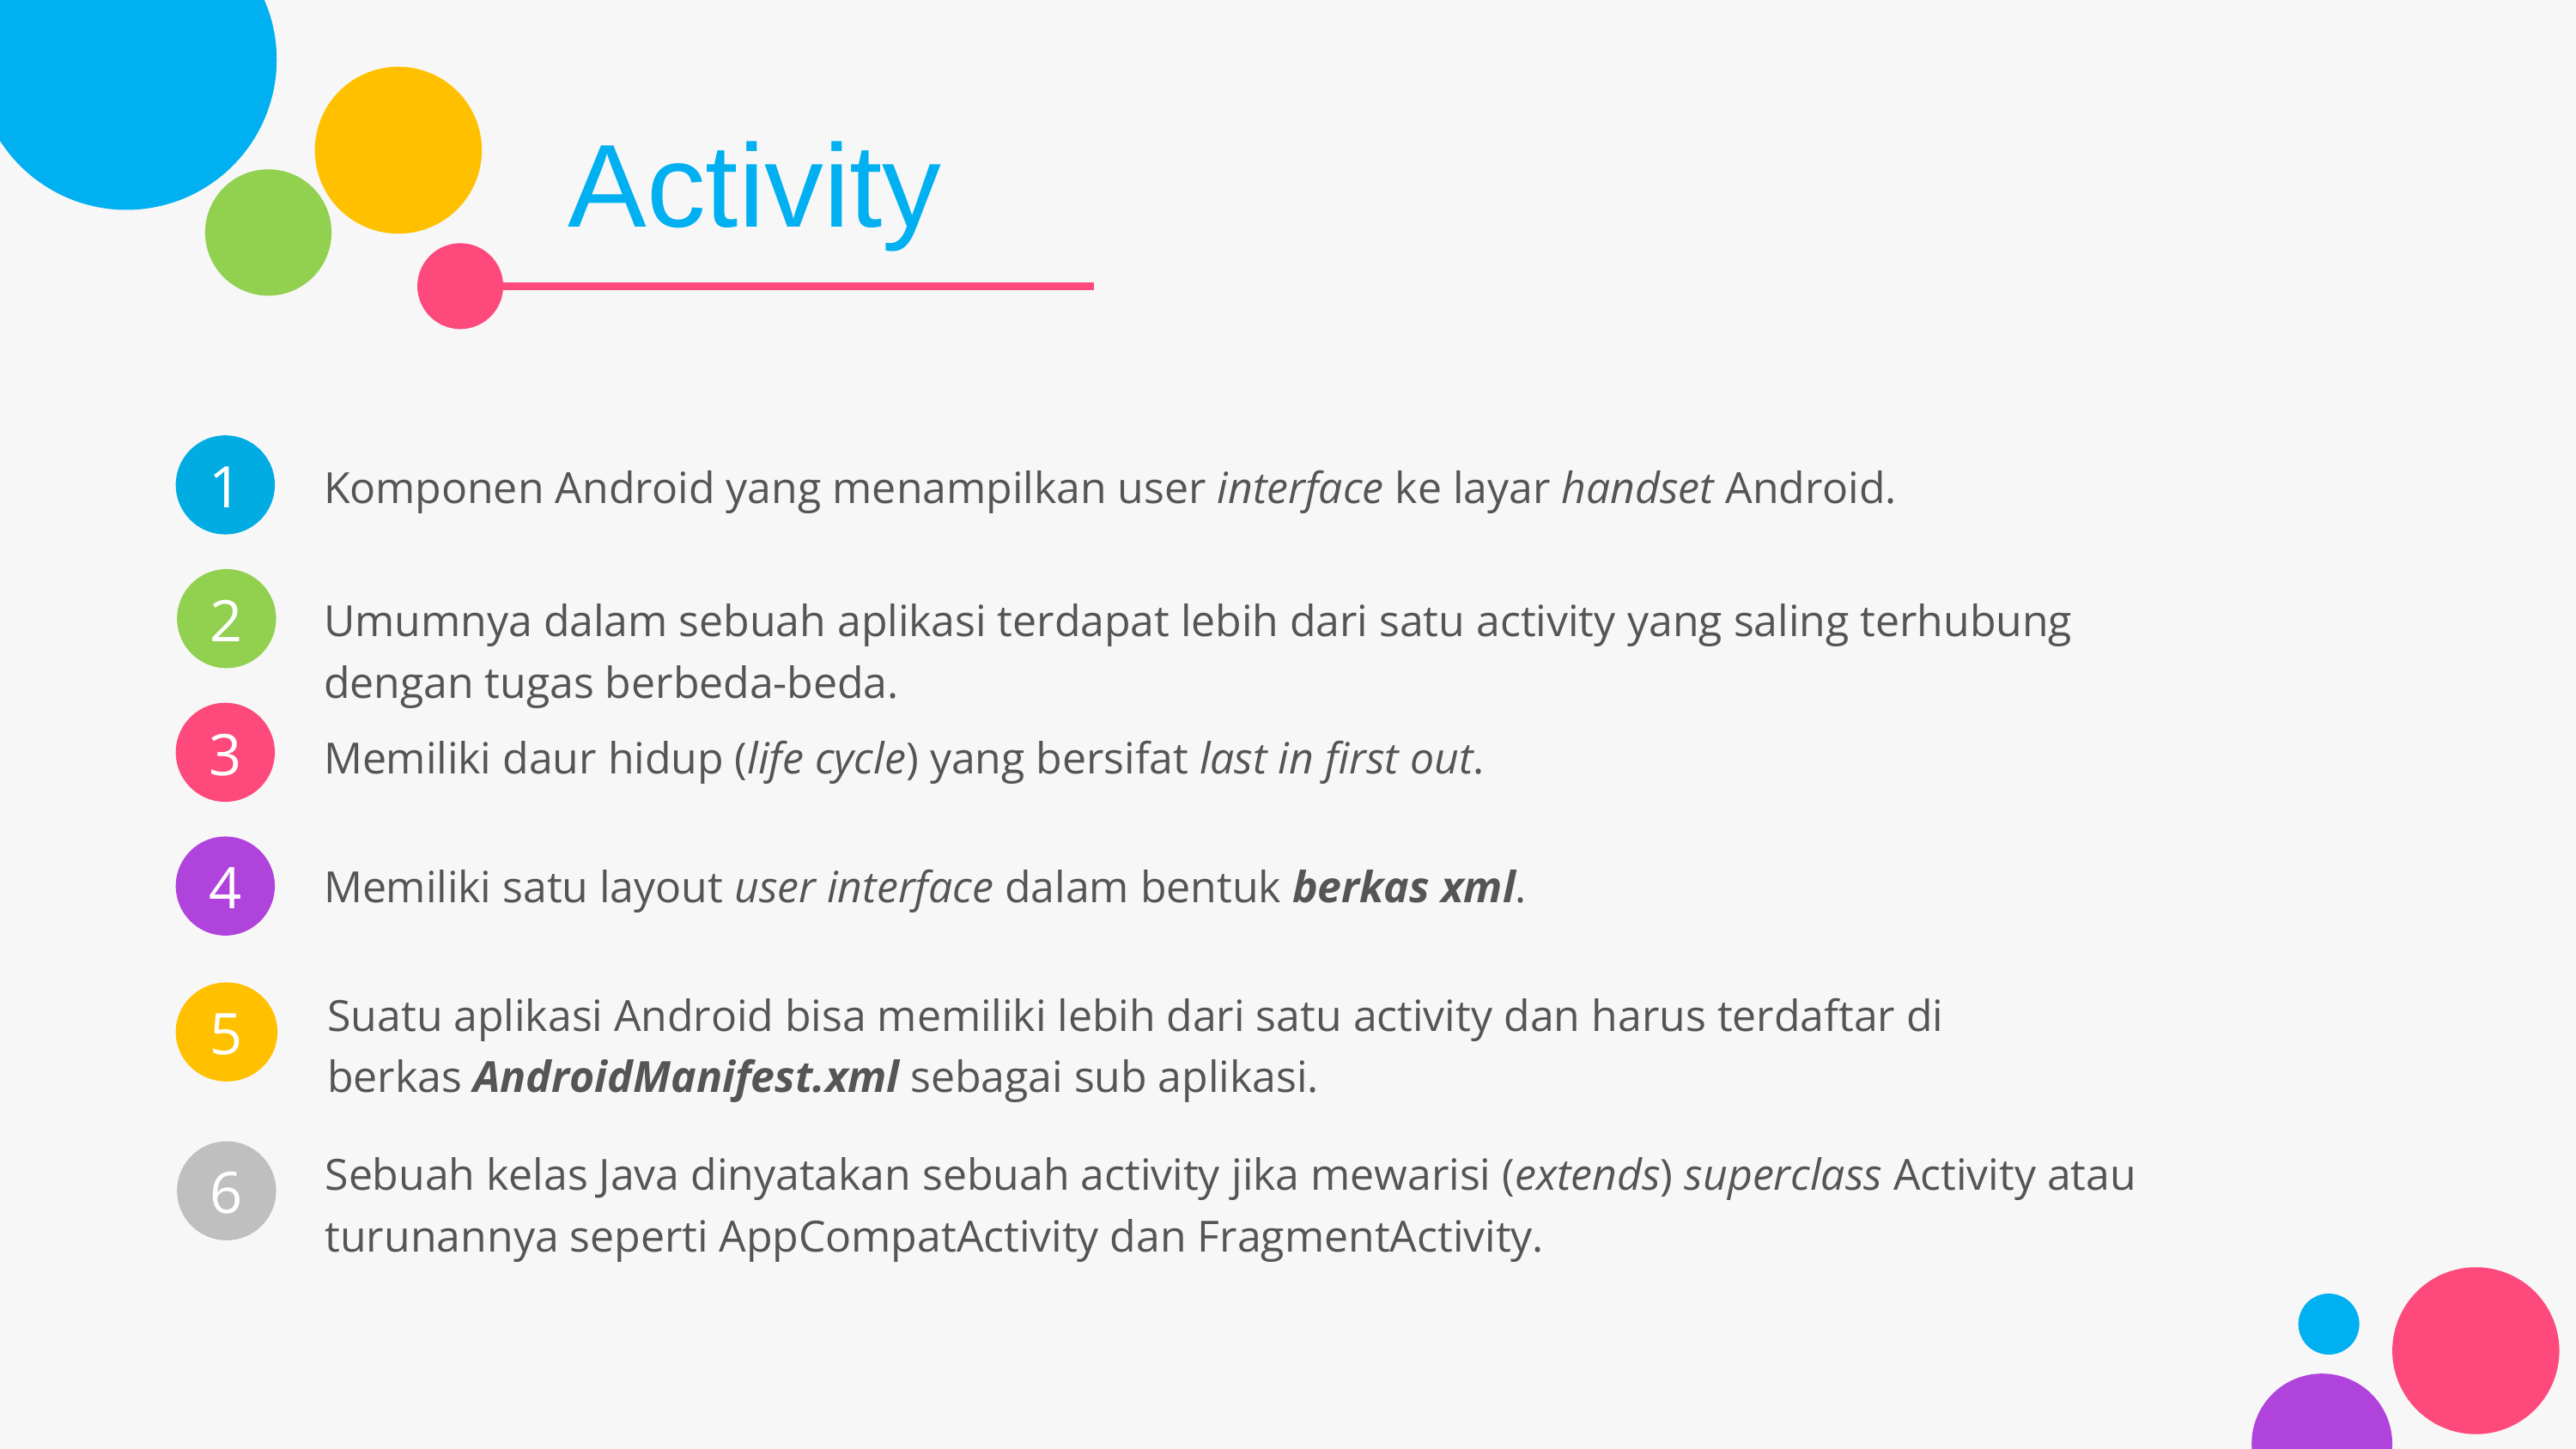

# Activity

1
Komponen Android yang menampilkan user interface ke layar handset Android.
2
Umumnya dalam sebuah aplikasi terdapat lebih dari satu activity yang saling terhubung dengan tugas berbeda-beda.
3
Memiliki daur hidup (life cycle) yang bersifat last in first out.
4
Memiliki satu layout user interface dalam bentuk berkas xml.
Suatu aplikasi Android bisa memiliki lebih dari satu activity dan harus terdaftar di berkas AndroidManifest.xml sebagai sub aplikasi.
5
Sebuah kelas Java dinyatakan sebuah activity jika mewarisi (extends) superclass Activity atau turunannya seperti AppCompatActivity dan FragmentActivity.
6

8